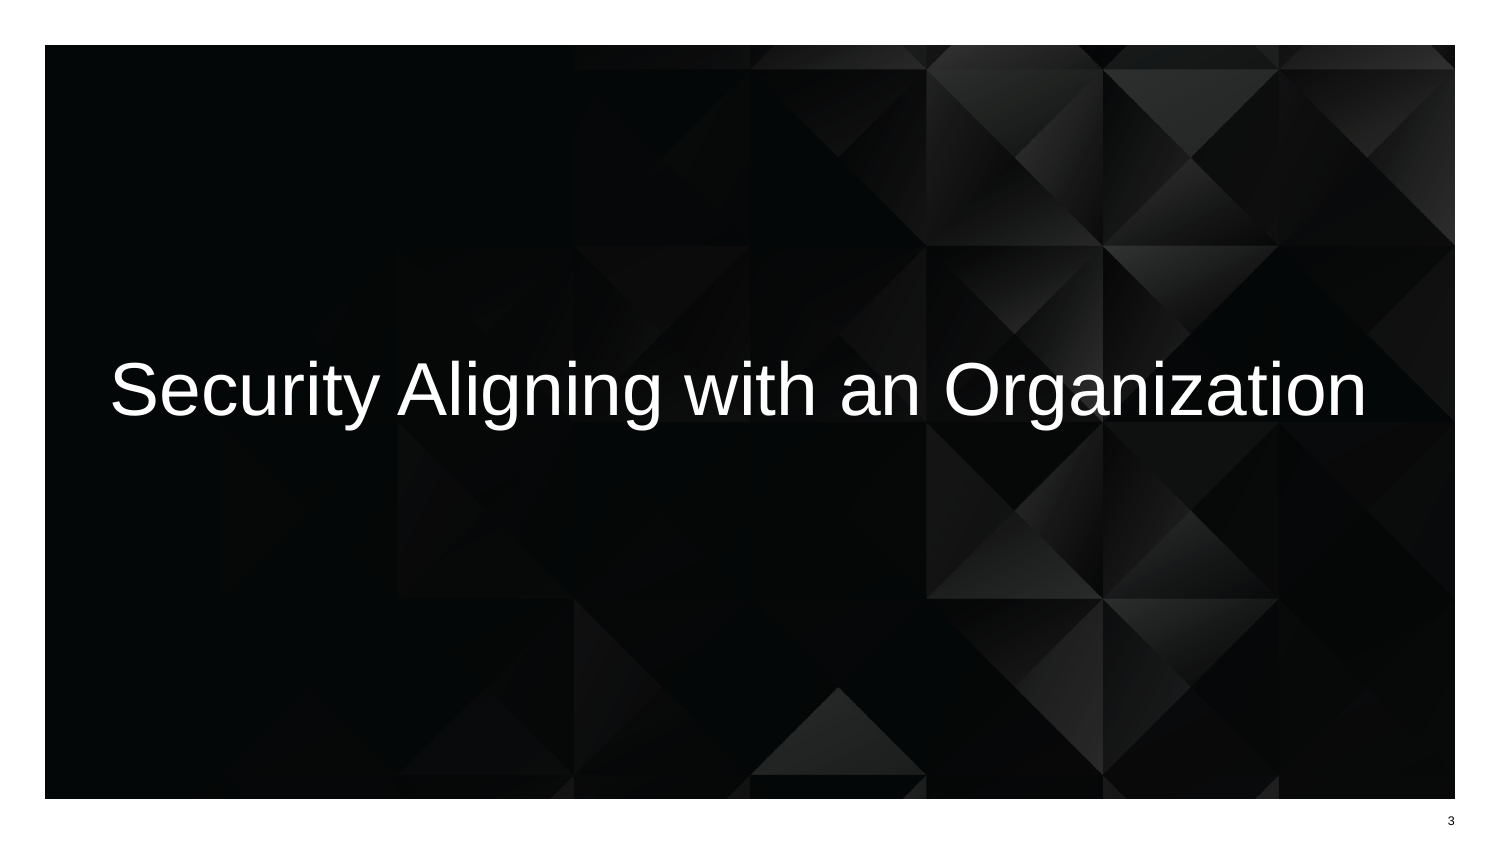

# Security Aligning with an Organization
3

3